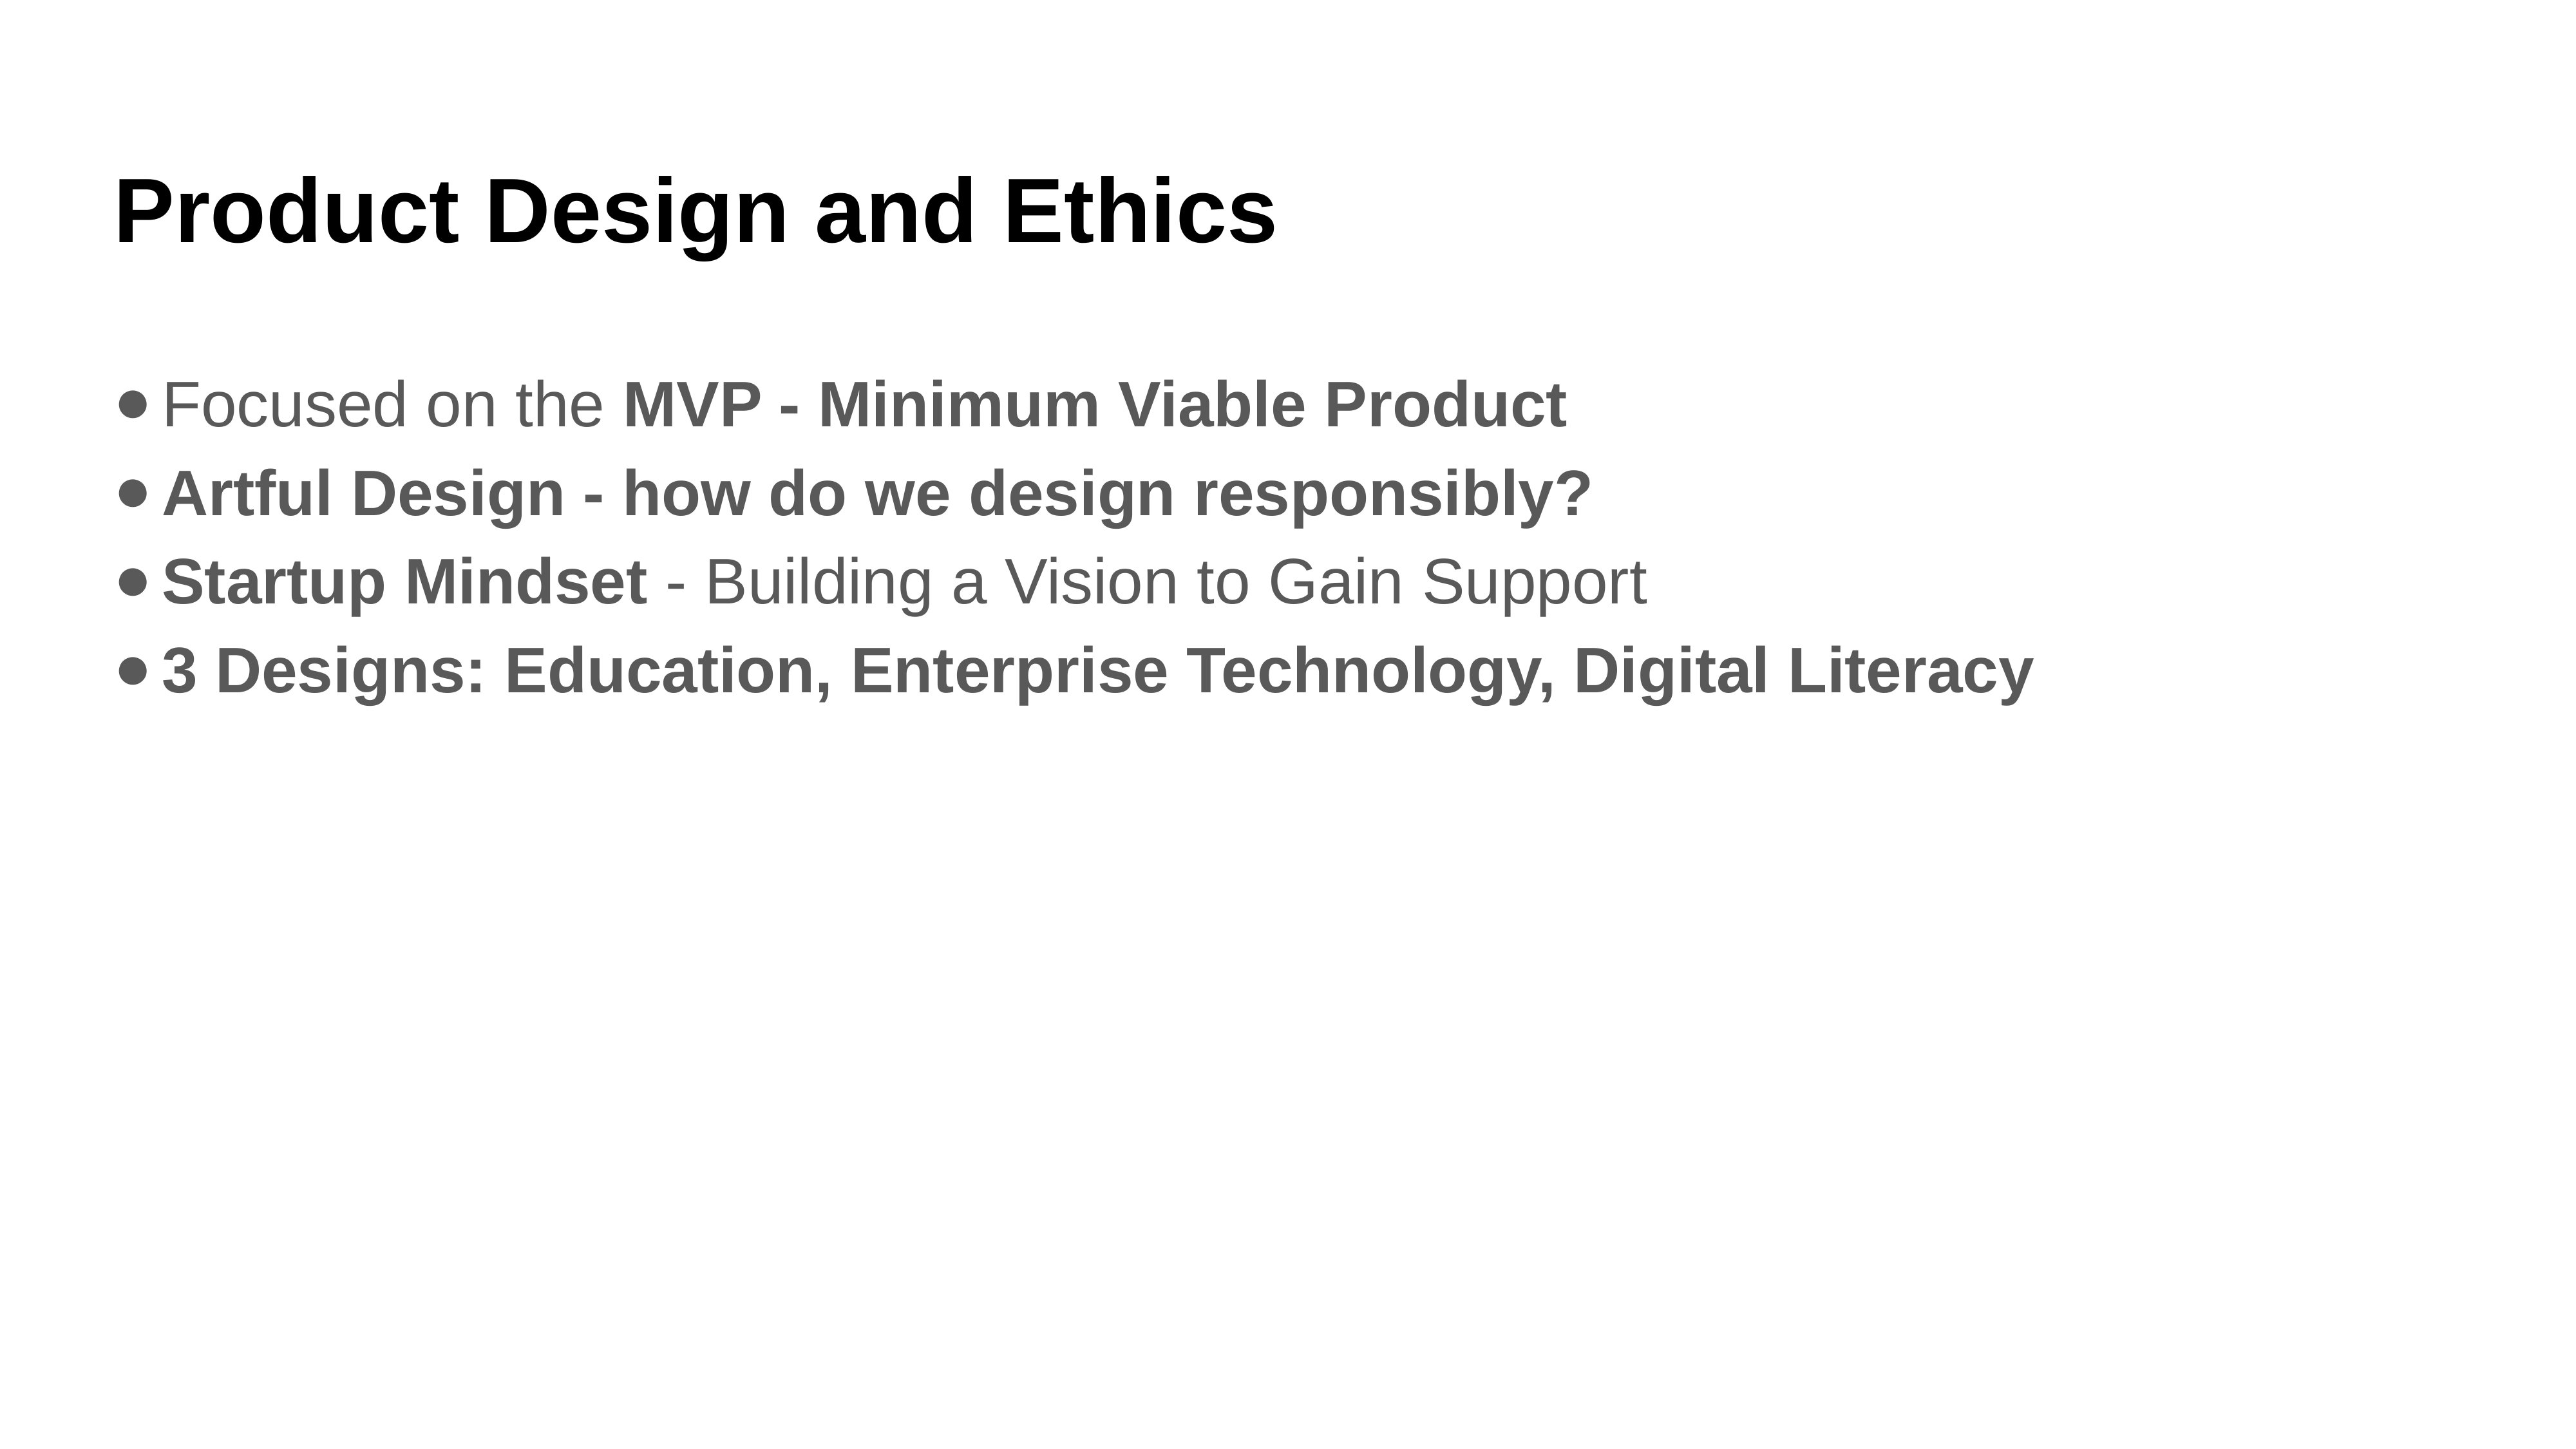

# Product Design and Ethics
Focused on the MVP - Minimum Viable Product
Artful Design - how do we design responsibly?
Startup Mindset - Building a Vision to Gain Support
3 Designs: Education, Enterprise Technology, Digital Literacy